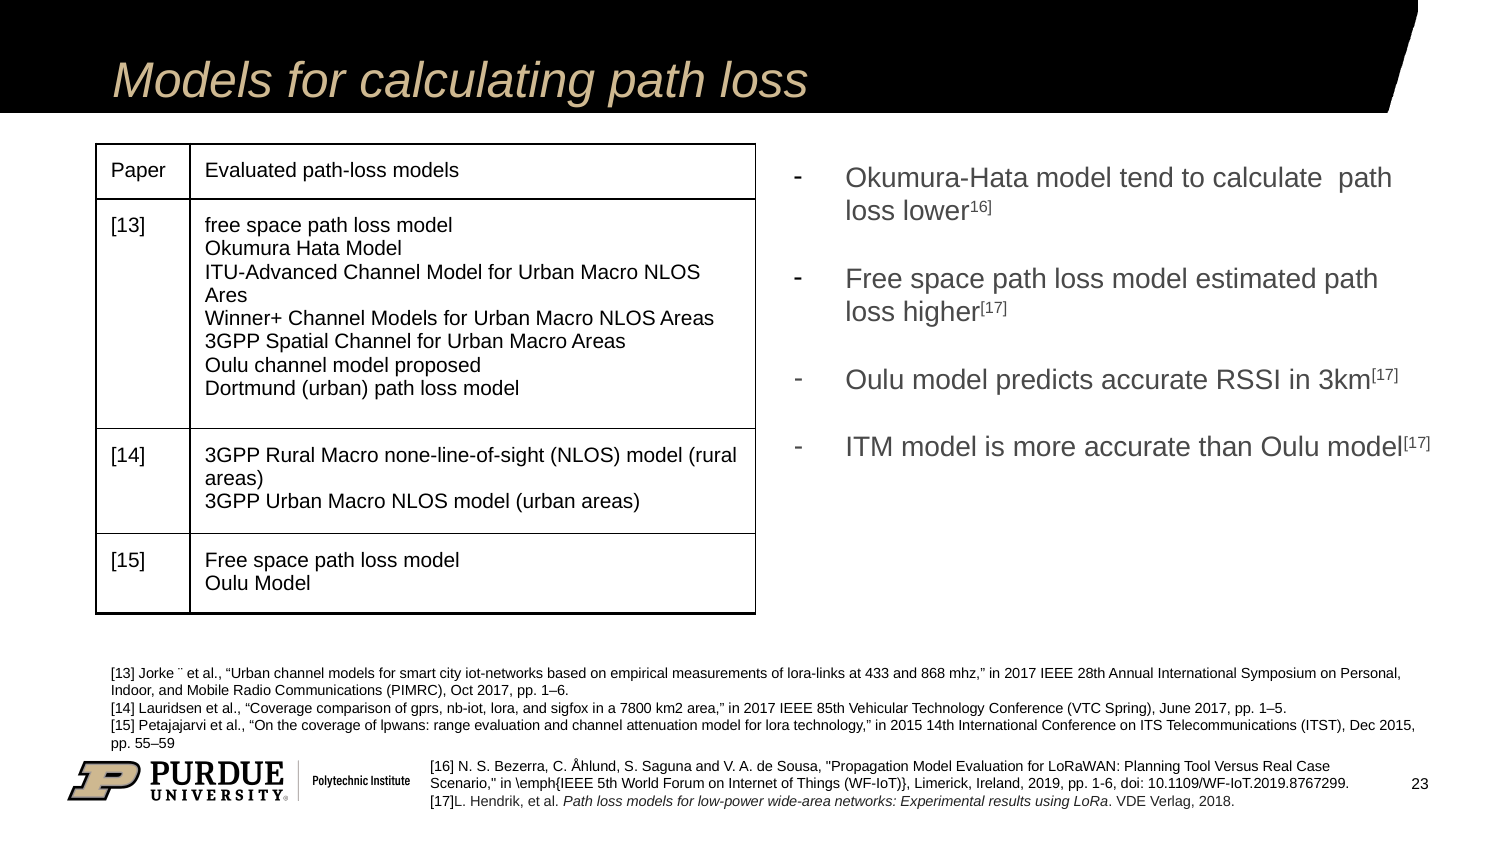

# Models for calculating path loss
Okumura-Hata model tend to calculate  path loss lower16]

Free space path loss model estimated path loss higher[17]

Oulu model predicts accurate RSSI in 3km[17]

ITM model is more accurate than Oulu model[17]
| Paper | Evaluated path-loss models |
| --- | --- |
| [13] | free space path loss model Okumura Hata Model ITU-Advanced Channel Model for Urban Macro NLOS Ares Winner+ Channel Models for Urban Macro NLOS Areas 3GPP Spatial Channel for Urban Macro Areas Oulu channel model proposed Dortmund (urban) path loss model |
| [14] | 3GPP Rural Macro none-line-of-sight (NLOS) model (rural areas) 3GPP Urban Macro NLOS model (urban areas) |
| [15] | Free space path loss model Oulu Model |
[13] Jorke ¨ et al., “Urban channel models for smart city iot-networks based on empirical measurements of lora-links at 433 and 868 mhz,” in 2017 IEEE 28th Annual International Symposium on Personal, Indoor, and Mobile Radio Communications (PIMRC), Oct 2017, pp. 1–6.
[14] Lauridsen et al., “Coverage comparison of gprs, nb-iot, lora, and sigfox in a 7800 km2 area,” in 2017 IEEE 85th Vehicular Technology Conference (VTC Spring), June 2017, pp. 1–5.
[15] Petajajarvi et al., “On the coverage of lpwans: range evaluation and channel attenuation model for lora technology,” in 2015 14th International Conference on ITS Telecommunications (ITST), Dec 2015, pp. 55–59
[16] N. S. Bezerra, C. Åhlund, S. Saguna and V. A. de Sousa, "Propagation Model Evaluation for LoRaWAN: Planning Tool Versus Real Case Scenario," in \emph{IEEE 5th World Forum on Internet of Things (WF-IoT)}, Limerick, Ireland, 2019, pp. 1-6, doi: 10.1109/WF-IoT.2019.8767299.
[17]L. Hendrik, et al. Path loss models for low-power wide-area networks: Experimental results using LoRa. VDE Verlag, 2018.
23